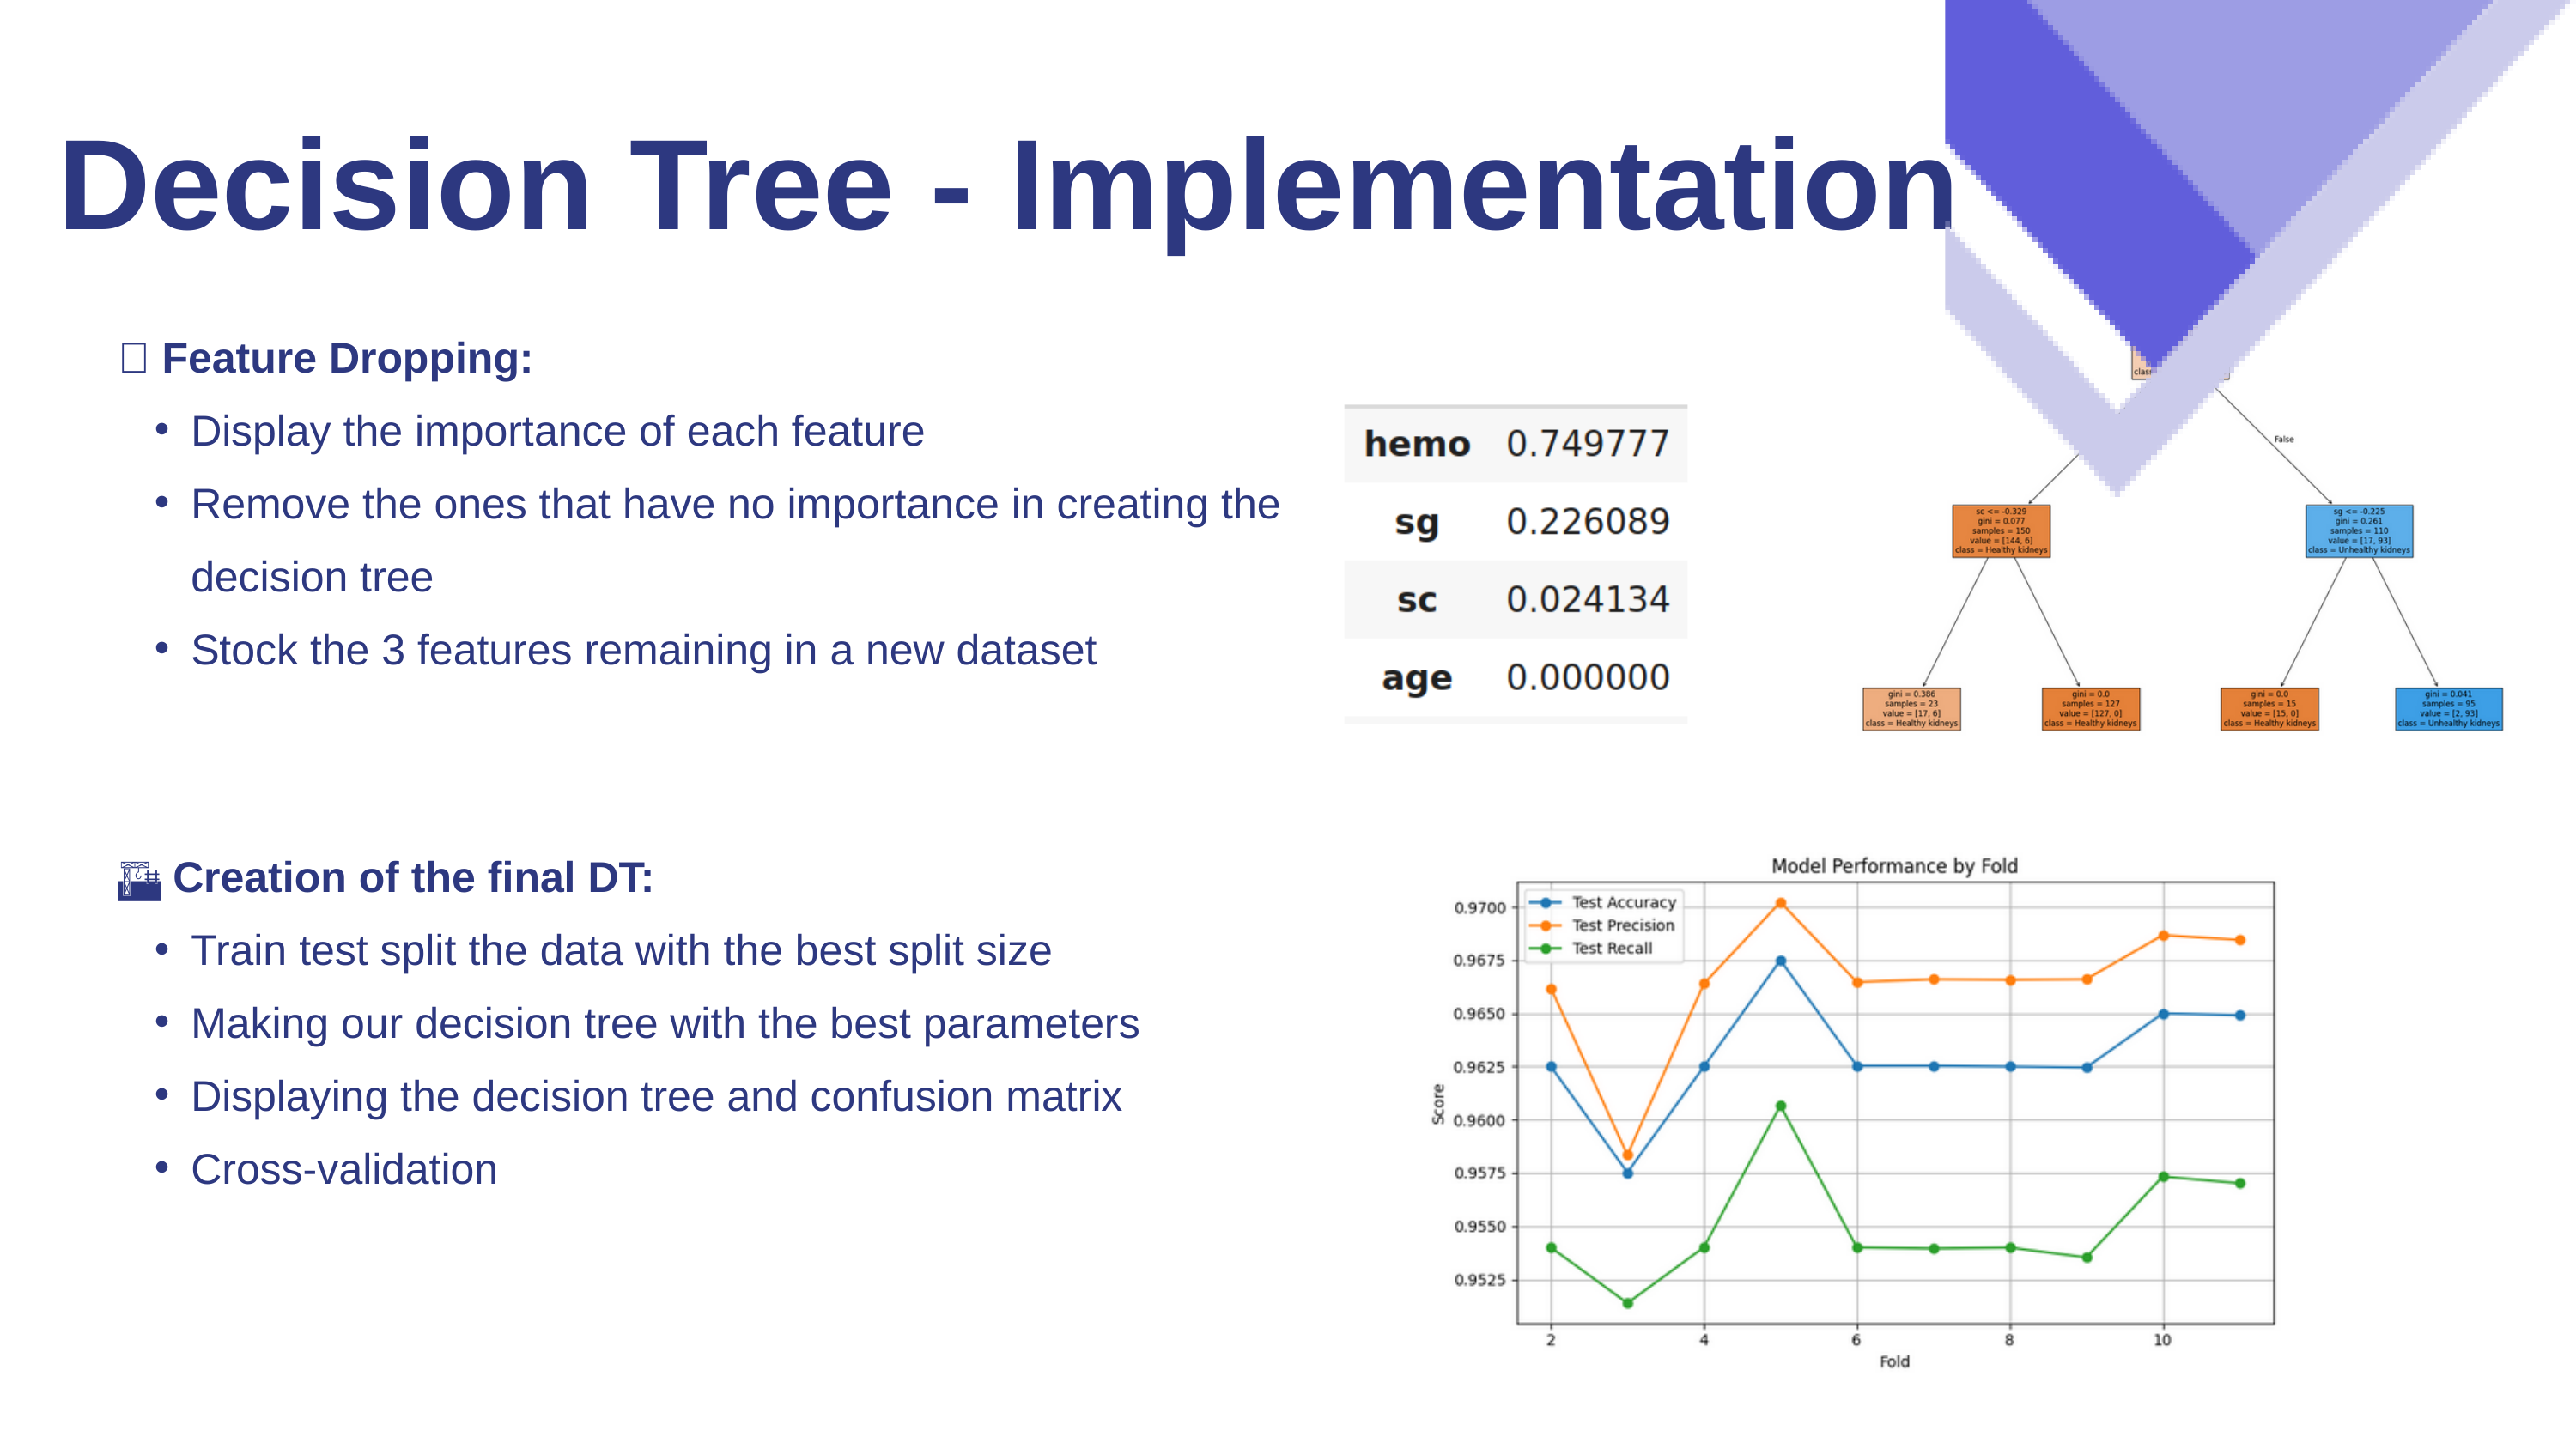

Decision Tree - Implementation
🧹 Feature Dropping:
Display the importance of each feature
Remove the ones that have no importance in creating the decision tree
Stock the 3 features remaining in a new dataset

🏗️ Creation of the final DT:
Train test split the data with the best split size
Making our decision tree with the best parameters
Displaying the decision tree and confusion matrix
Cross-validation